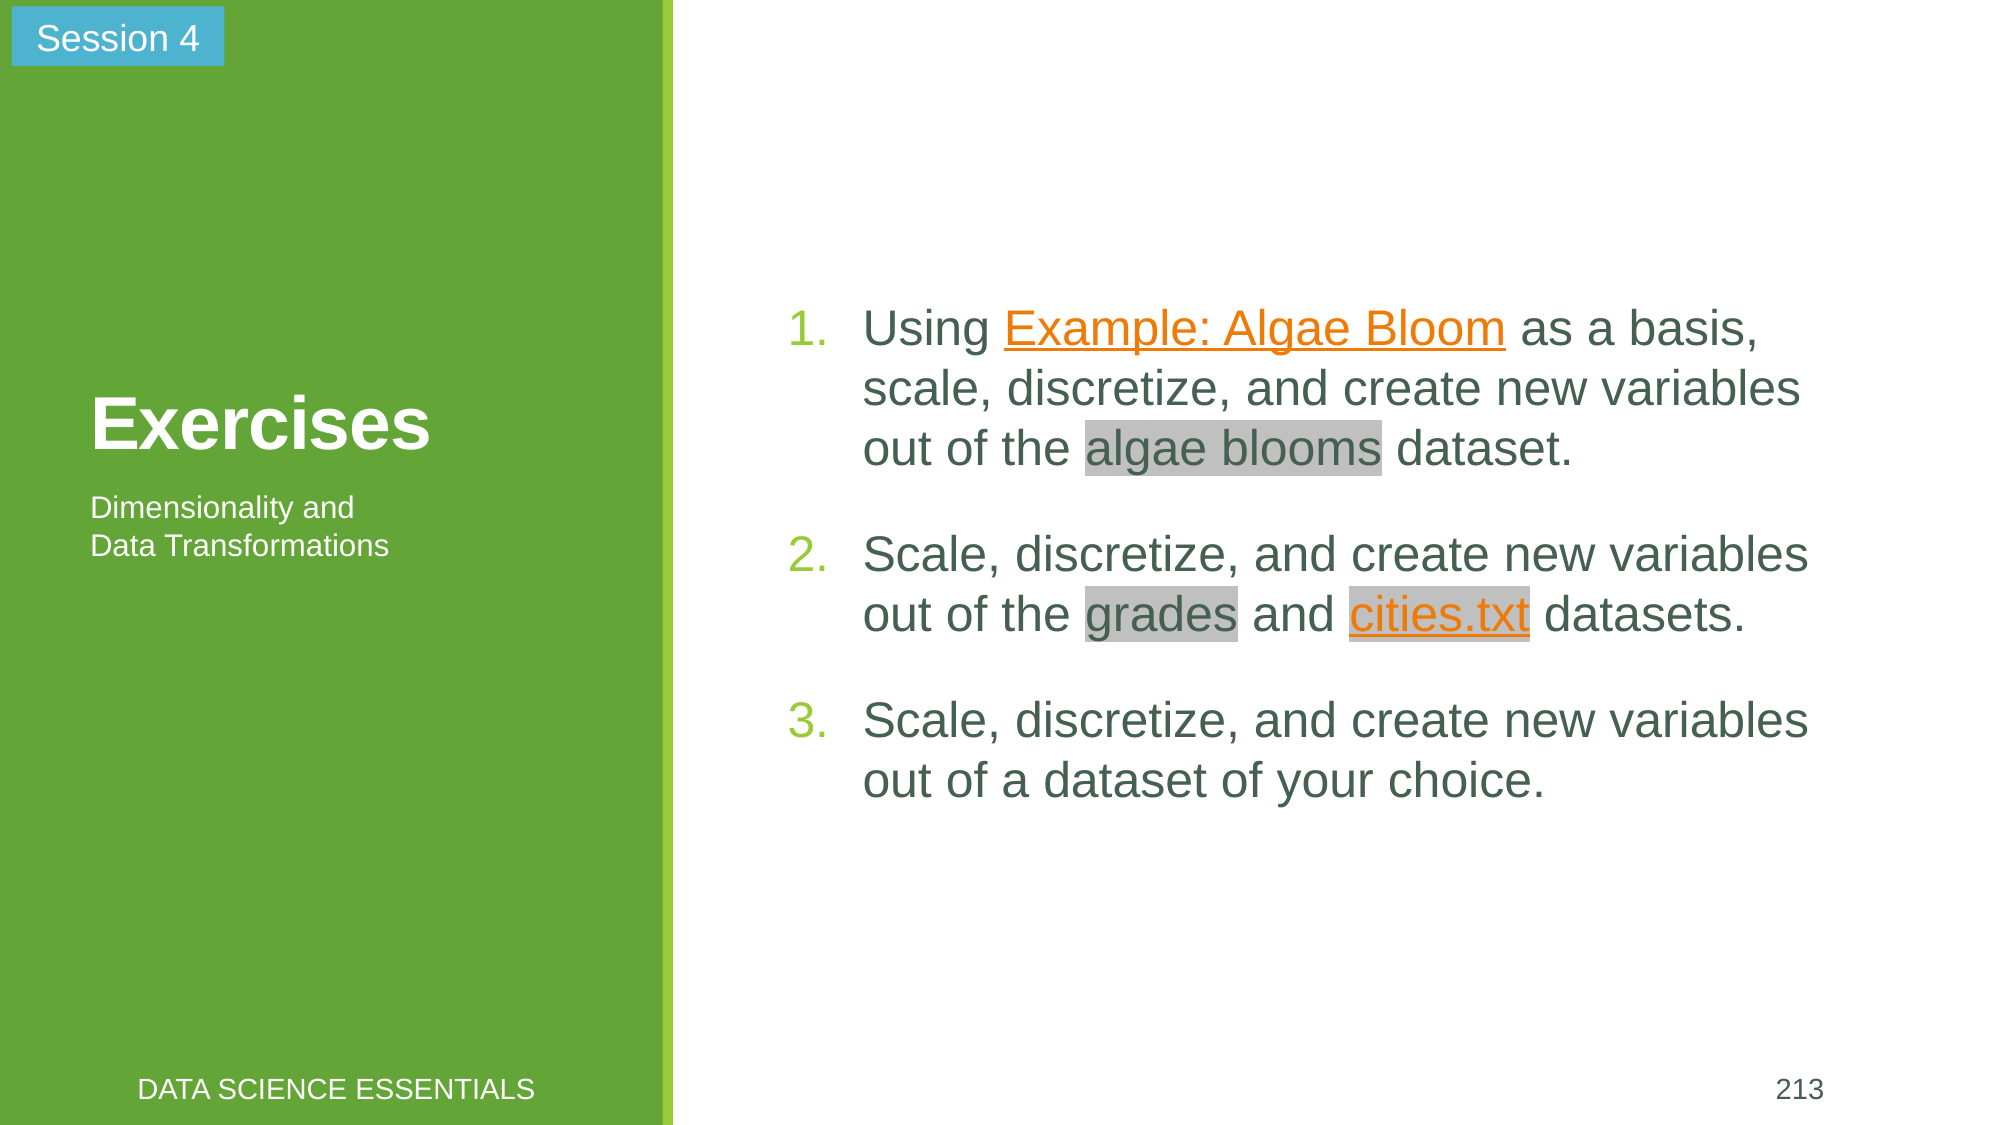

Session 4
# Exercises
Using Example: Algae Bloom as a basis, scale, discretize, and create new variables out of the algae blooms dataset.
Scale, discretize, and create new variables out of the grades and cities.txt datasets.
Scale, discretize, and create new variables out of a dataset of your choice.

Dimensionality and
Data Transformations
DATA SCIENCE ESSENTIALS
213